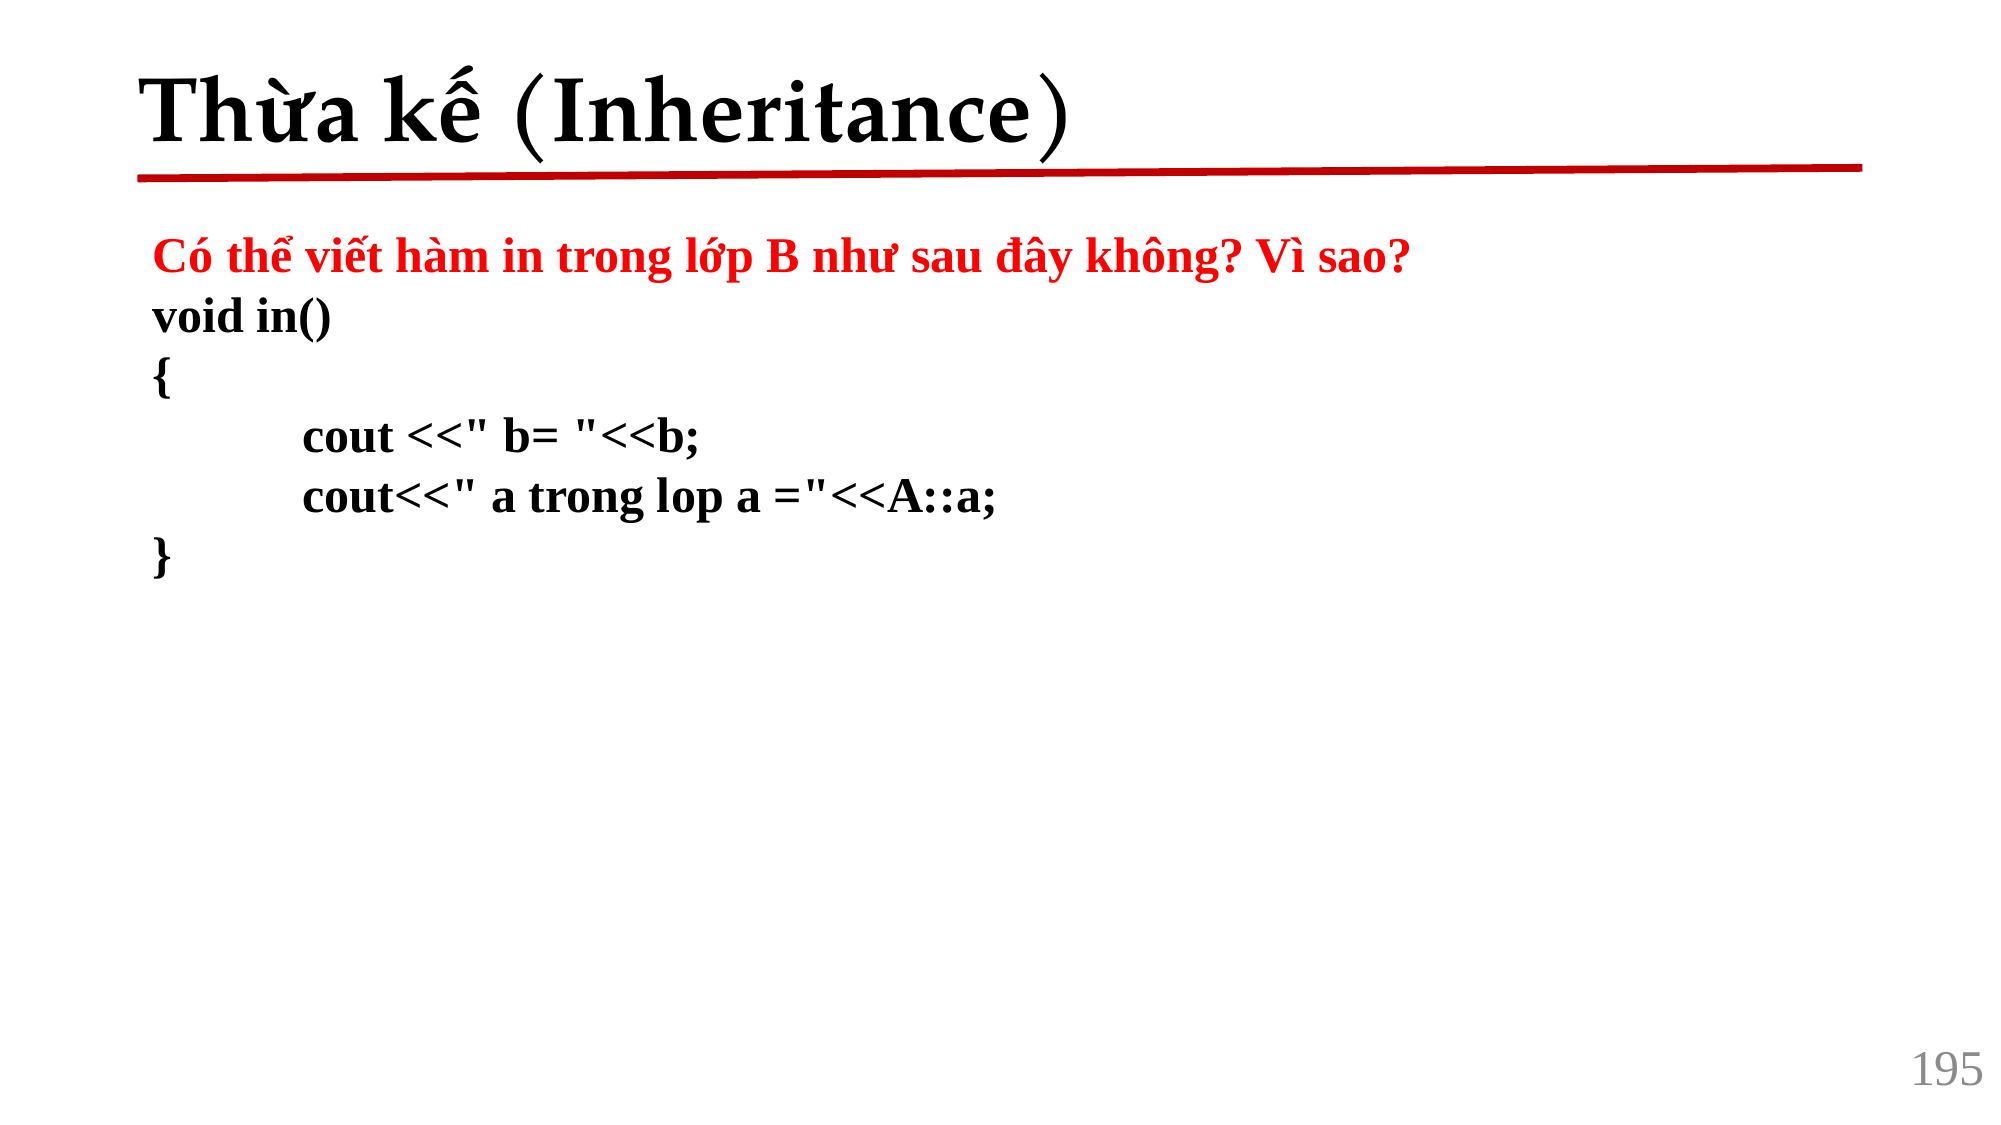

# Thừa kế (Inheritance)
Có thể viết hàm in trong lớp B như sau đây không? Vì sao?
void in()
{
	cout <<" b= "<<b;
	cout<<" a trong lop a ="<<A::a;
}
195